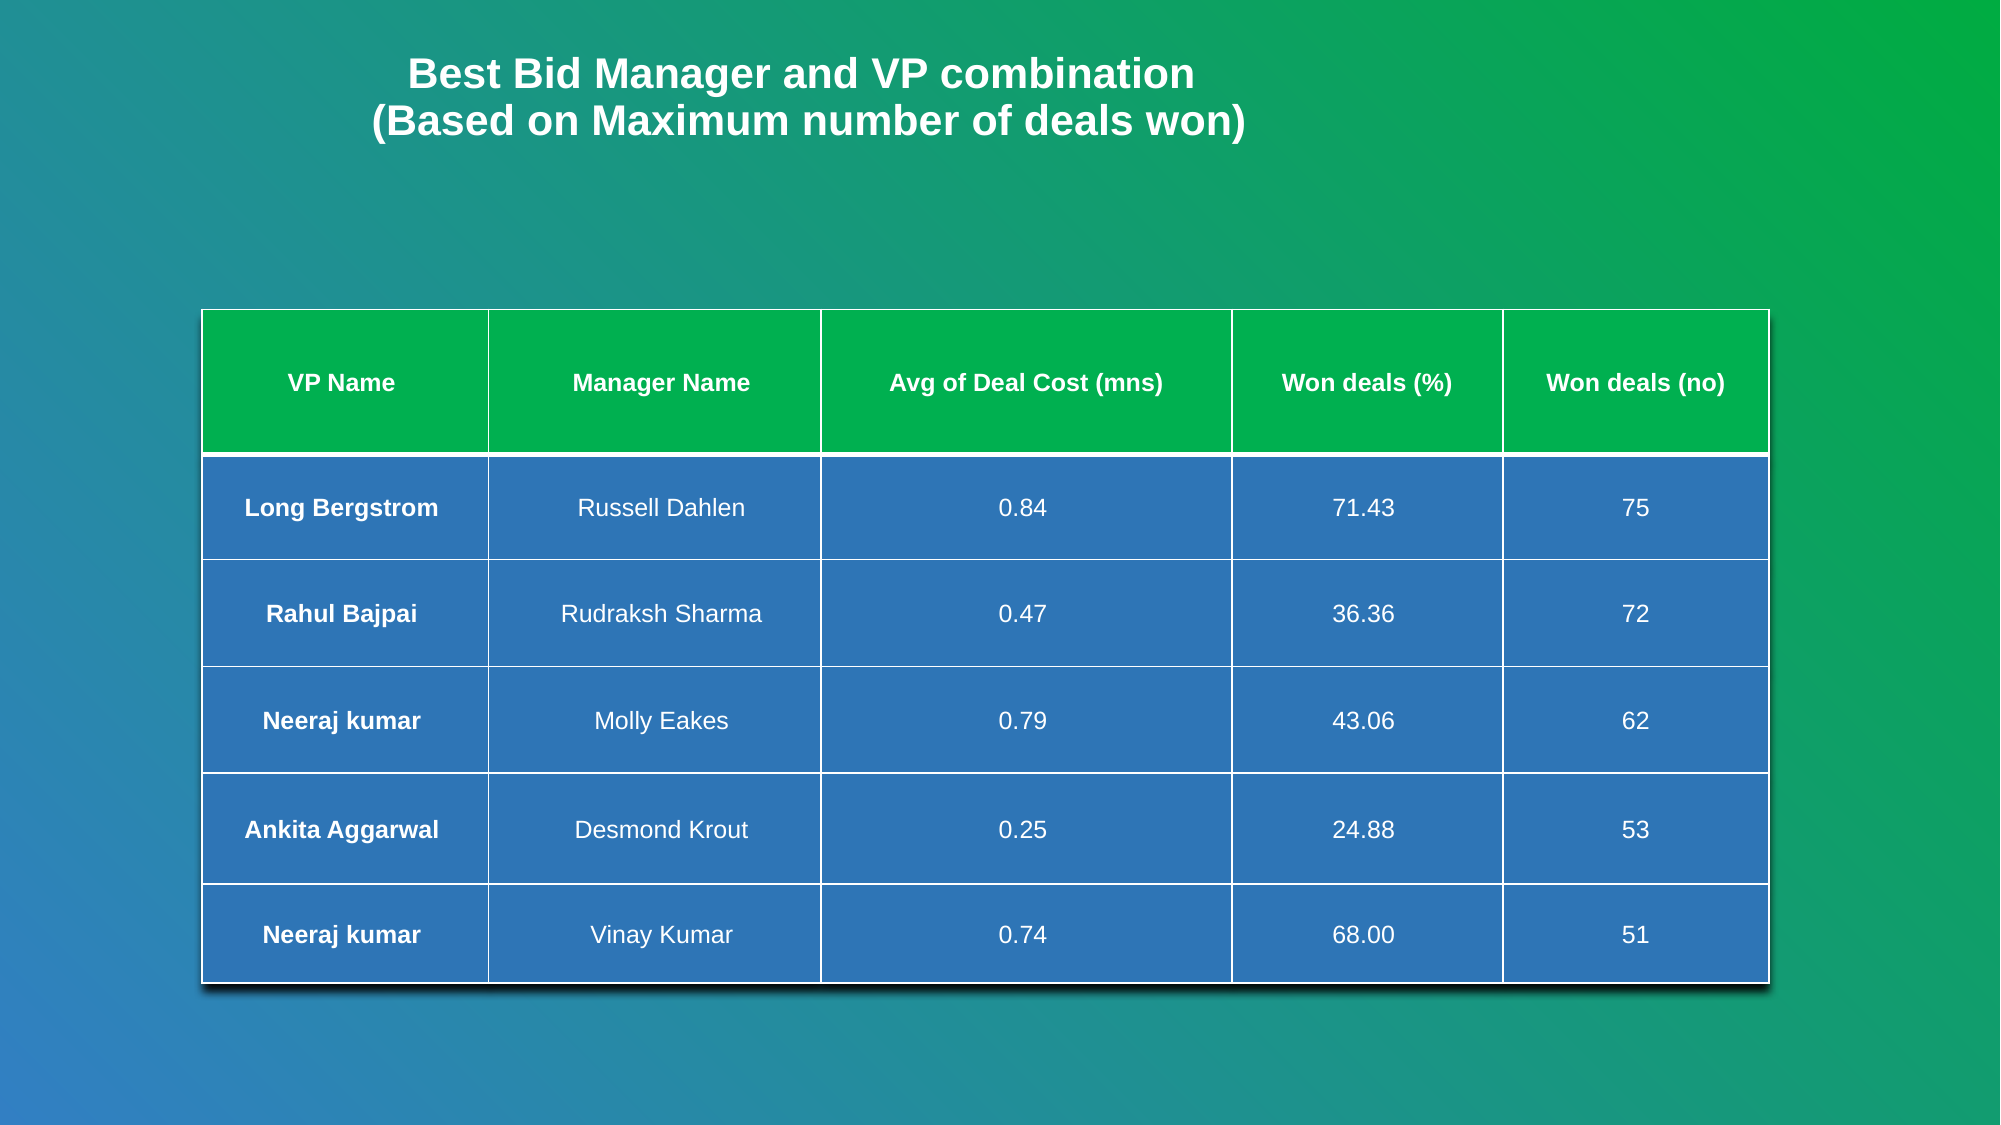

# Best Bid Manager and VP combination (Based on Maximum number of deals won)
| VP Name | Manager Name | Avg of Deal Cost (mns) | Won deals (%) | Won deals (no) |
| --- | --- | --- | --- | --- |
| Long Bergstrom | Russell Dahlen | 0.84 | 71.43 | 75 |
| Rahul Bajpai | Rudraksh Sharma | 0.47 | 36.36 | 72 |
| Neeraj kumar | Molly Eakes | 0.79 | 43.06 | 62 |
| Ankita Aggarwal | Desmond Krout | 0.25 | 24.88 | 53 |
| Neeraj kumar | Vinay Kumar | 0.74 | 68.00 | 51 |